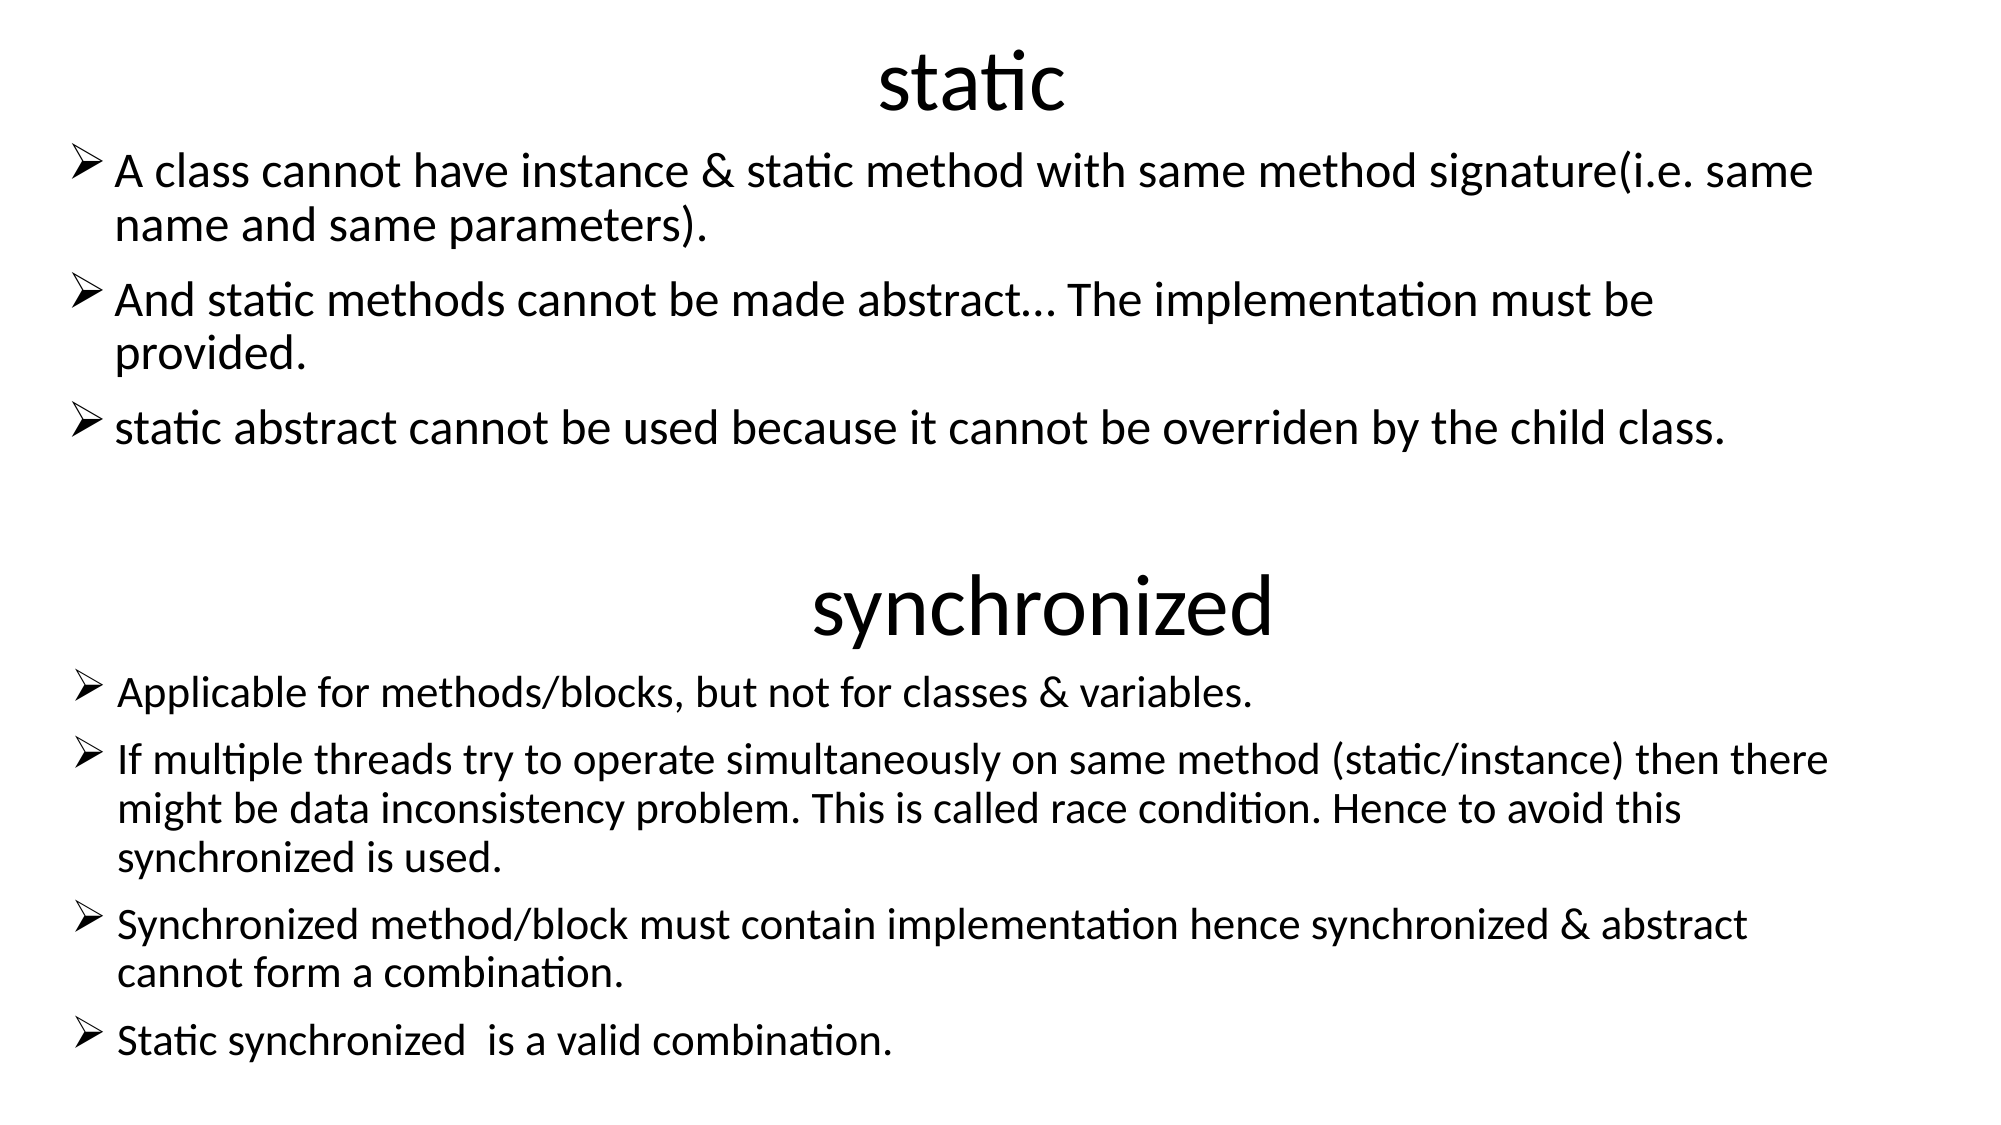

# static
A class cannot have instance & static method with same method signature(i.e. same name and same parameters).
And static methods cannot be made abstract… The implementation must be provided.
static abstract cannot be used because it cannot be overriden by the child class.
synchronized
Applicable for methods/blocks, but not for classes & variables.
If multiple threads try to operate simultaneously on same method (static/instance) then there might be data inconsistency problem. This is called race condition. Hence to avoid this synchronized is used.
Synchronized method/block must contain implementation hence synchronized & abstract cannot form a combination.
Static synchronized  is a valid combination.